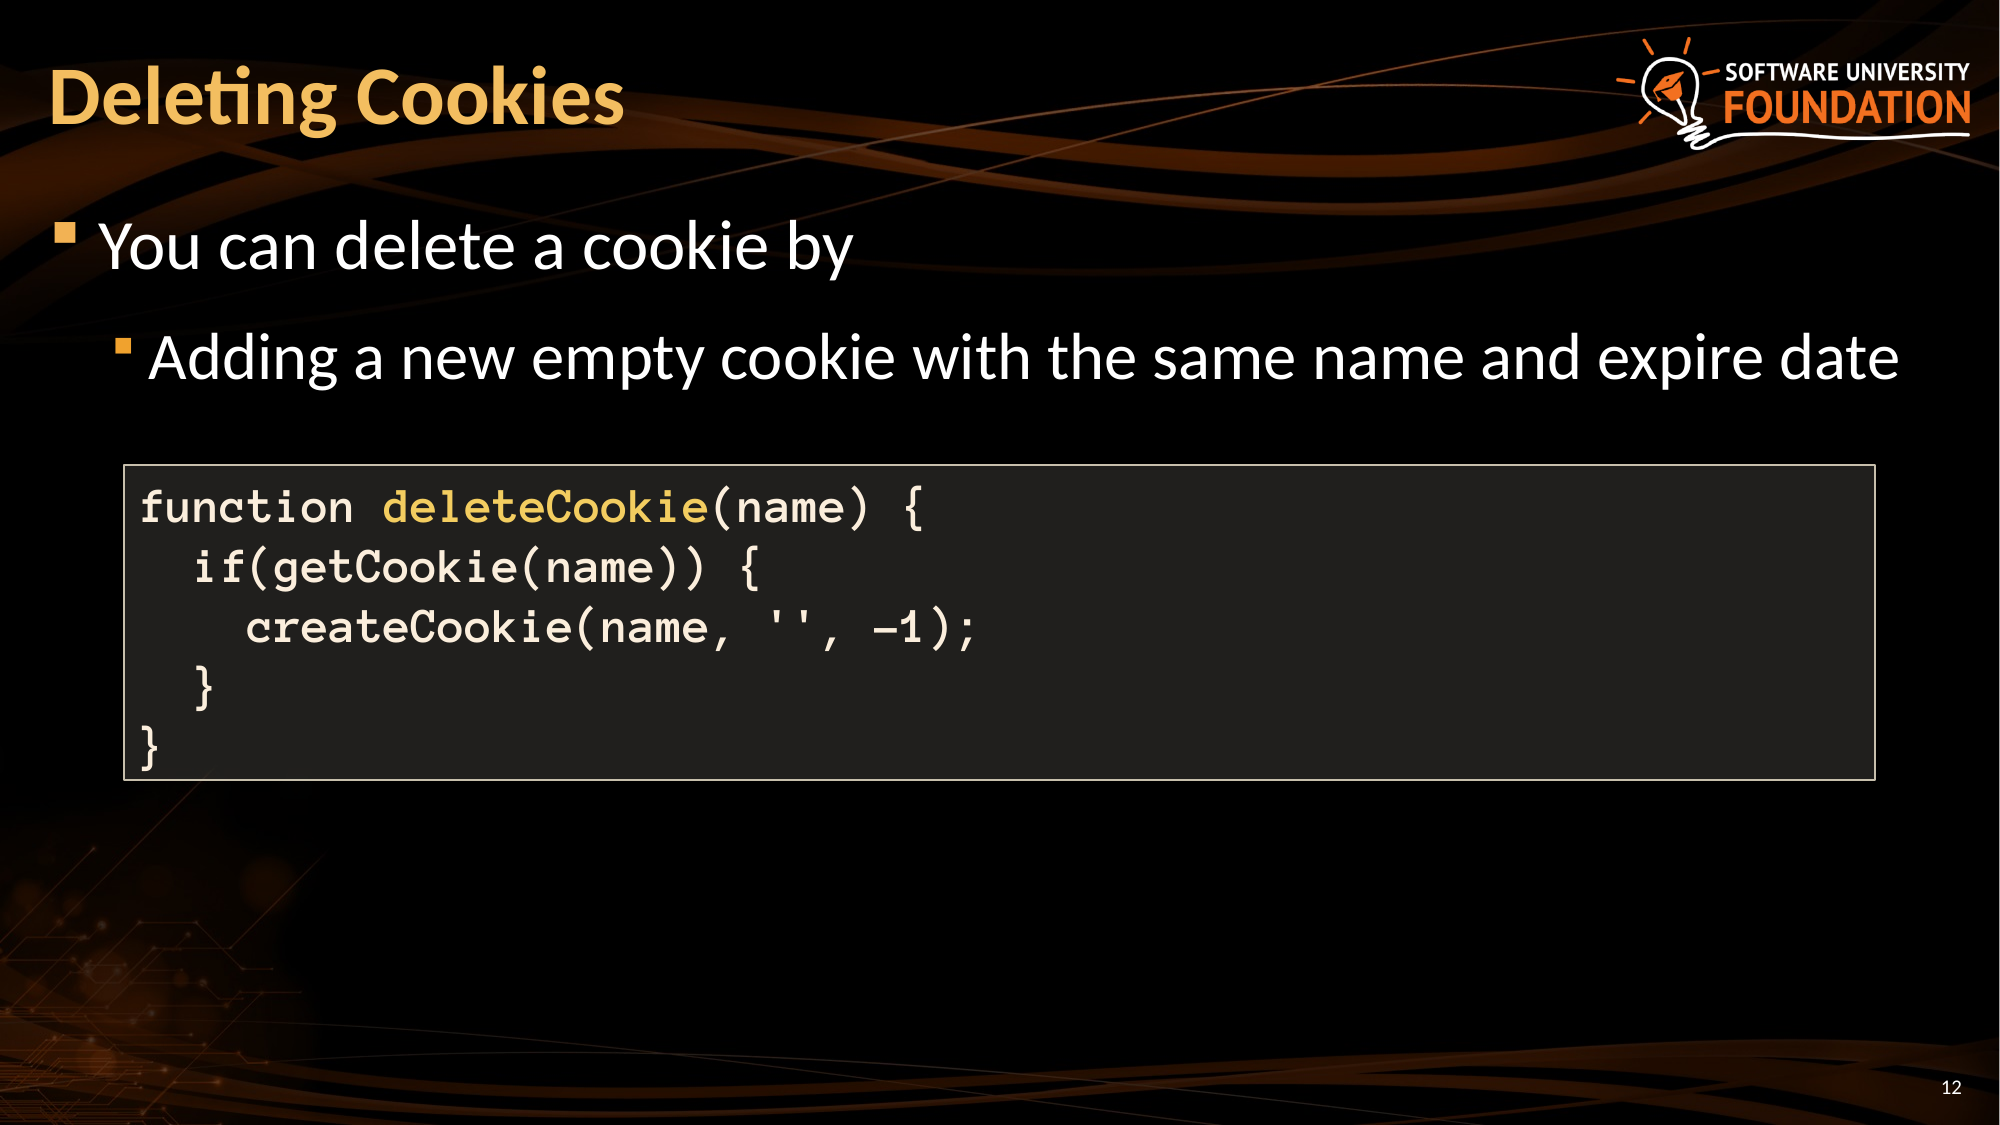

# Deleting Cookies
You can delete a cookie by
Adding a new empty cookie with the same name and expire date
function deleteCookie(name) {
  if(getCookie(name)) {
    createCookie(name, '', -1);
  }
}
12